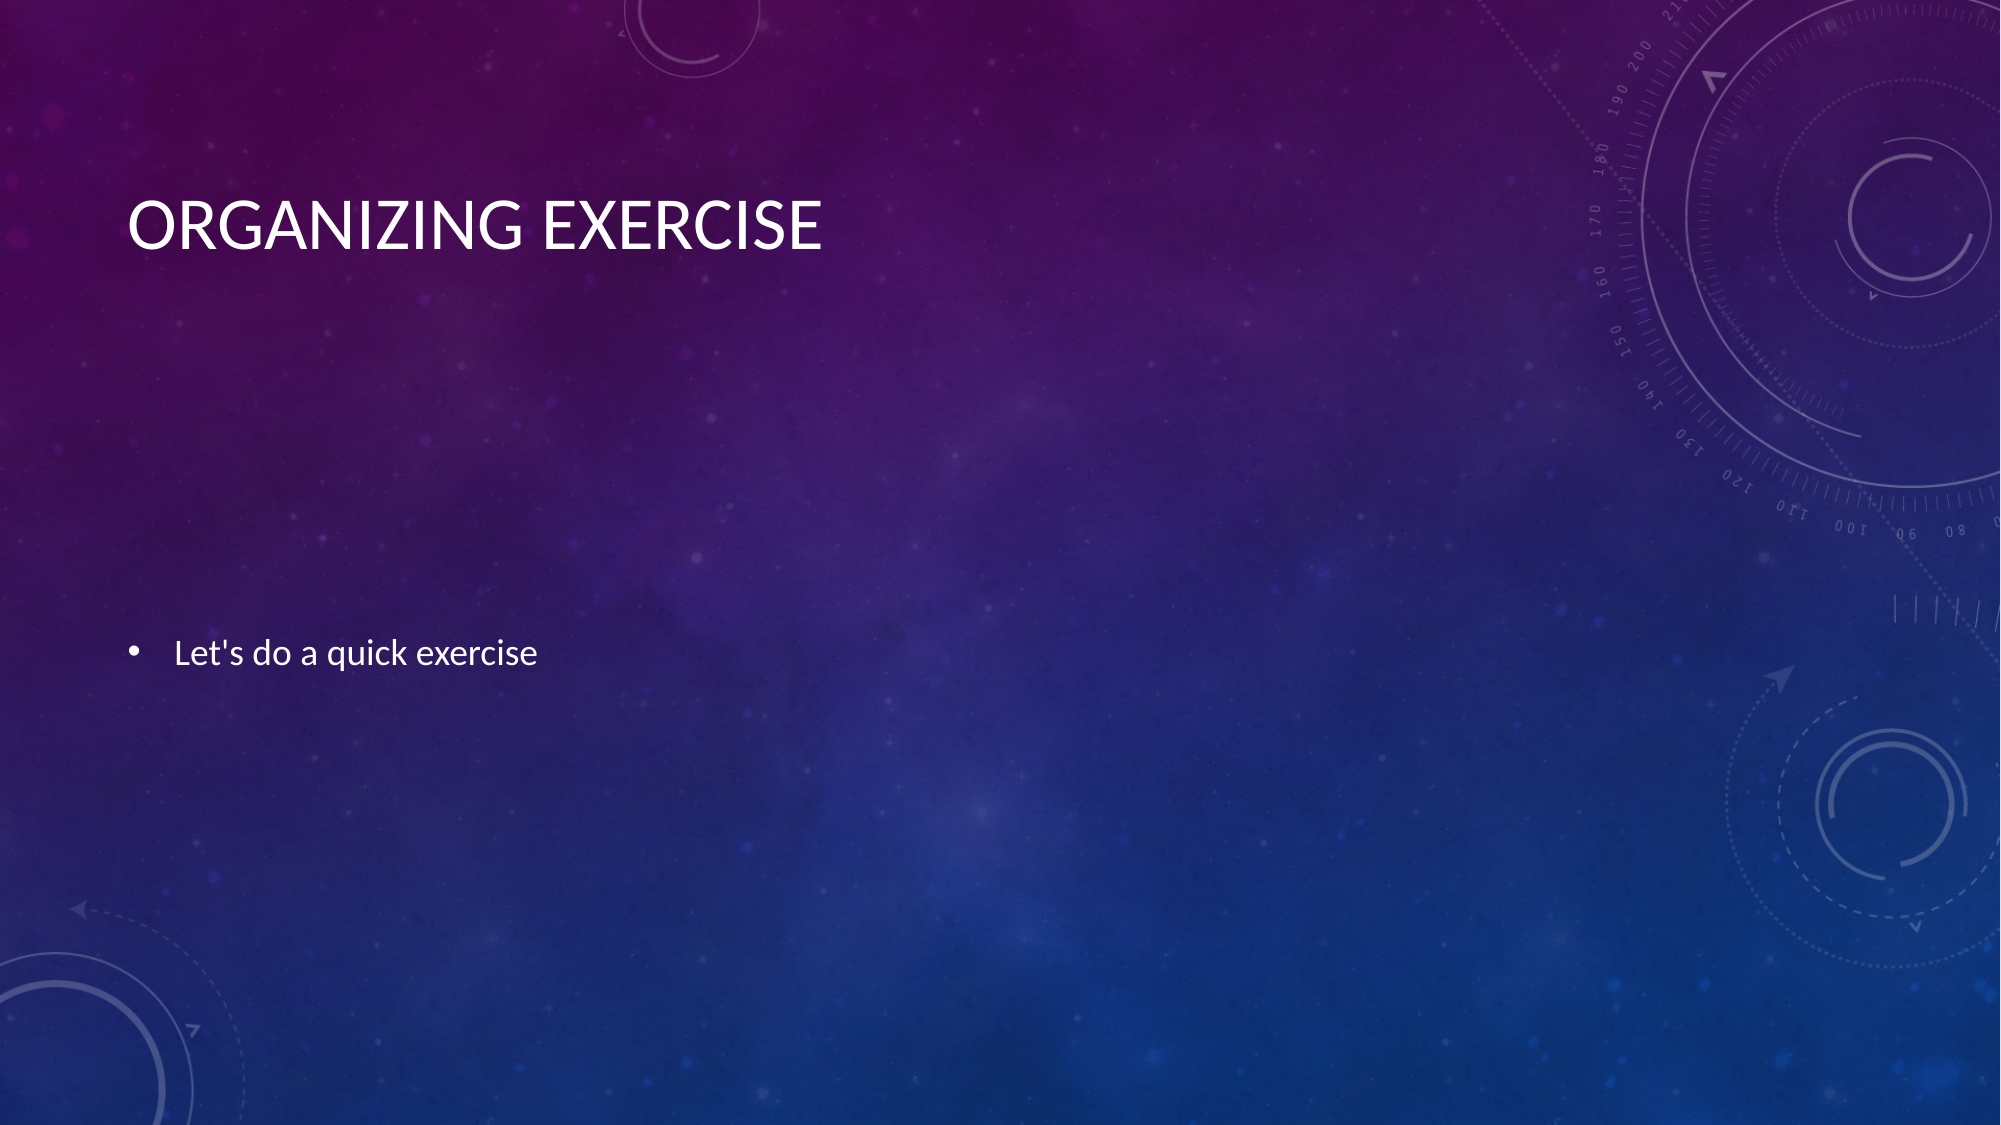

# Organizing exercise
Let's do a quick exercise